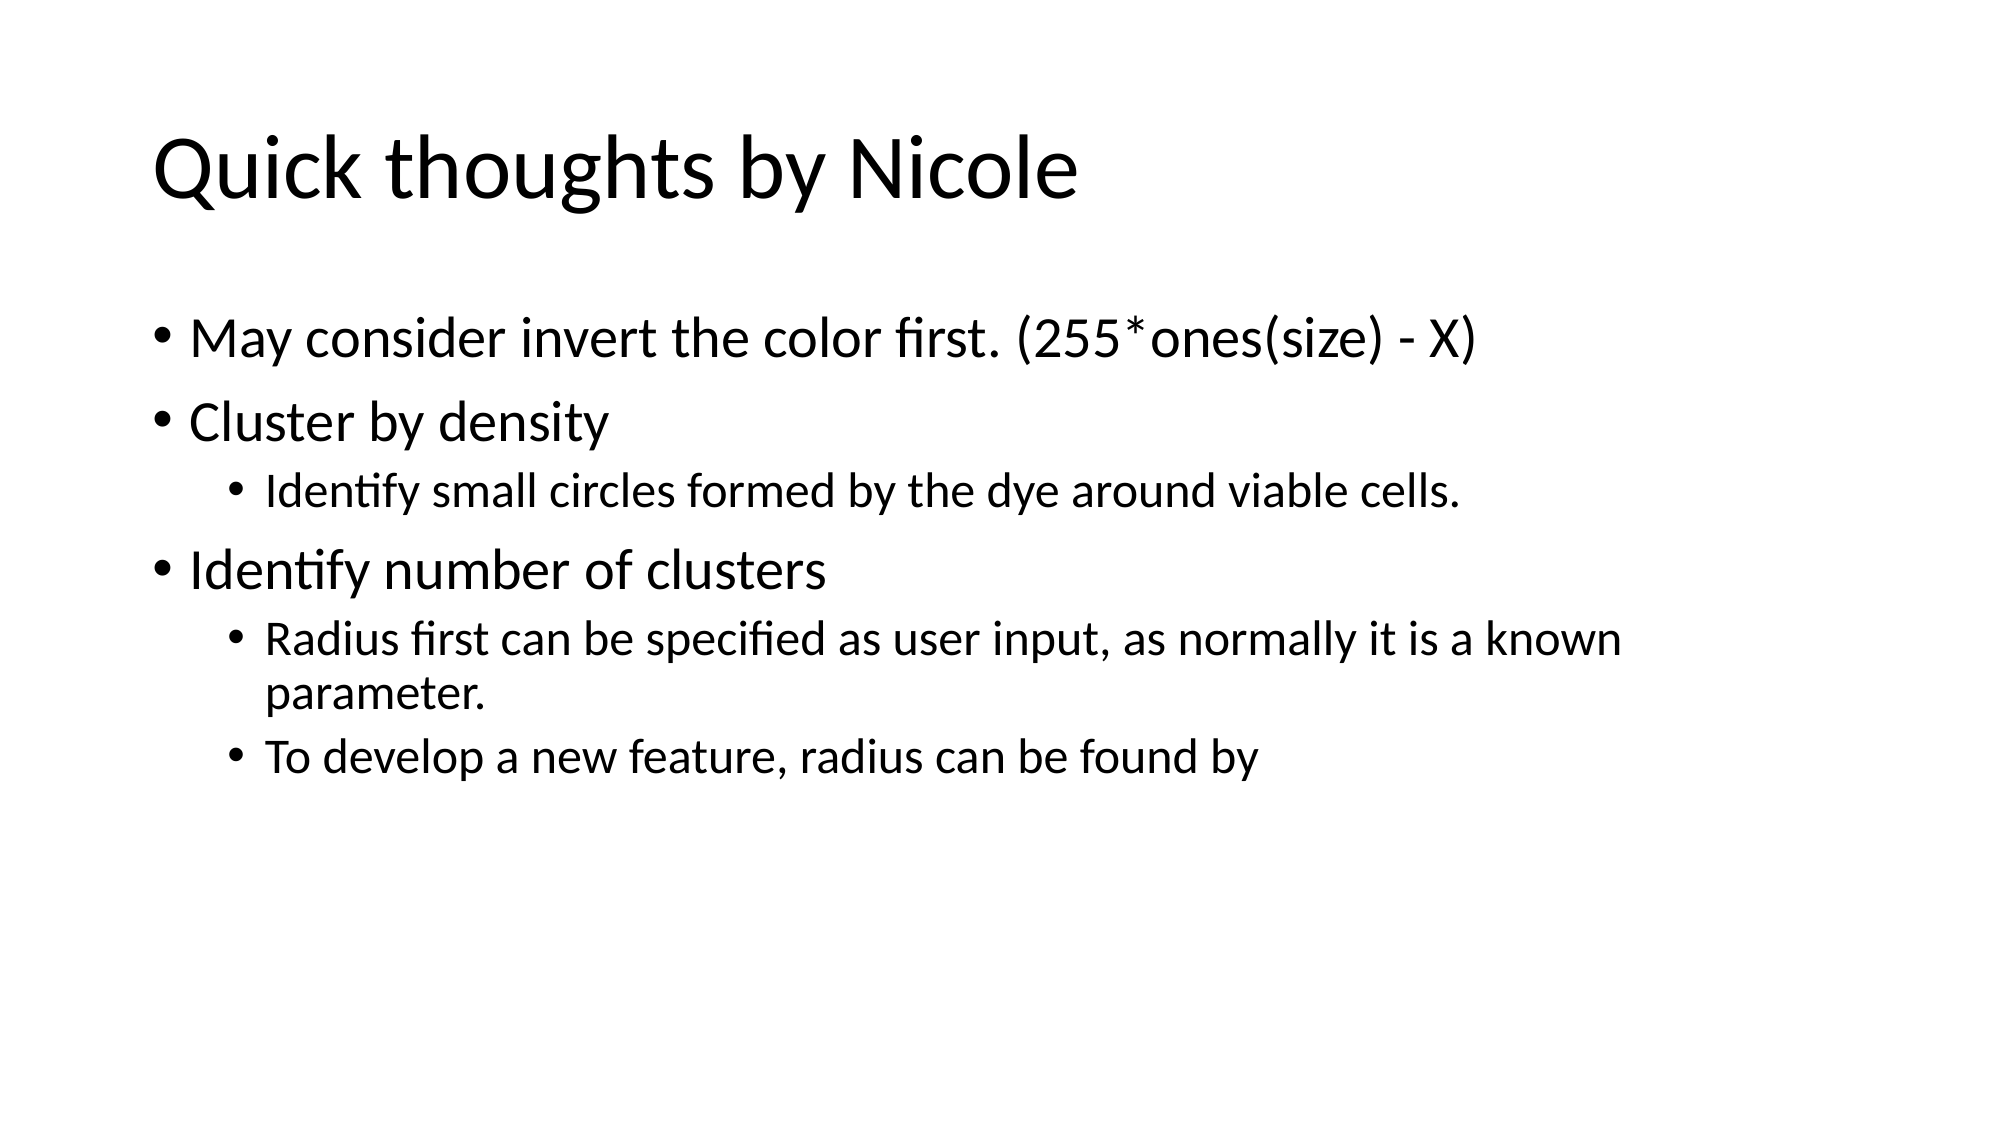

# Quick thoughts by Nicole
May consider invert the color first. (255*ones(size) - X)
Cluster by density
Identify small circles formed by the dye around viable cells.
Identify number of clusters
Radius first can be specified as user input, as normally it is a known parameter.
To develop a new feature, radius can be found by